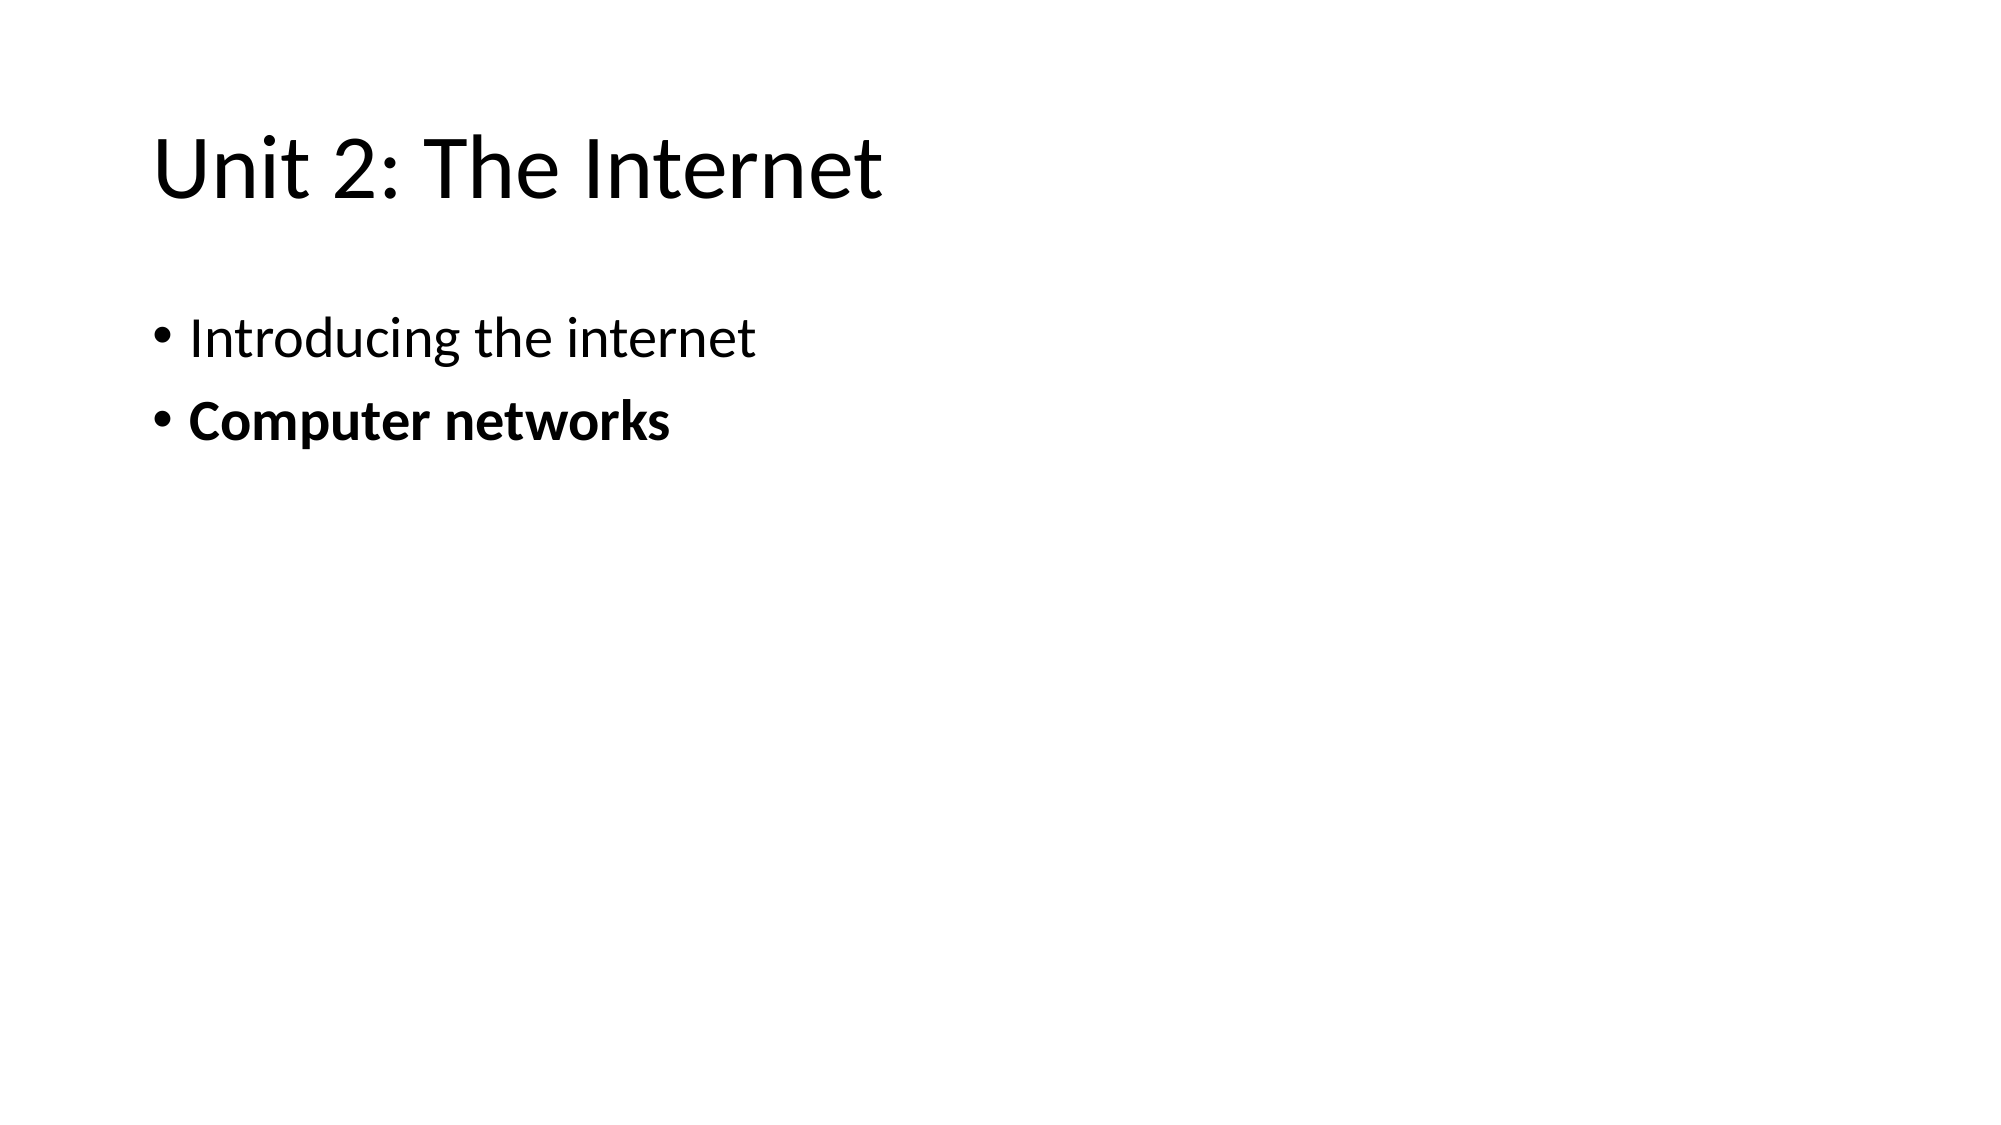

# Unit 2: The Internet
Introducing the internet
Computer networks